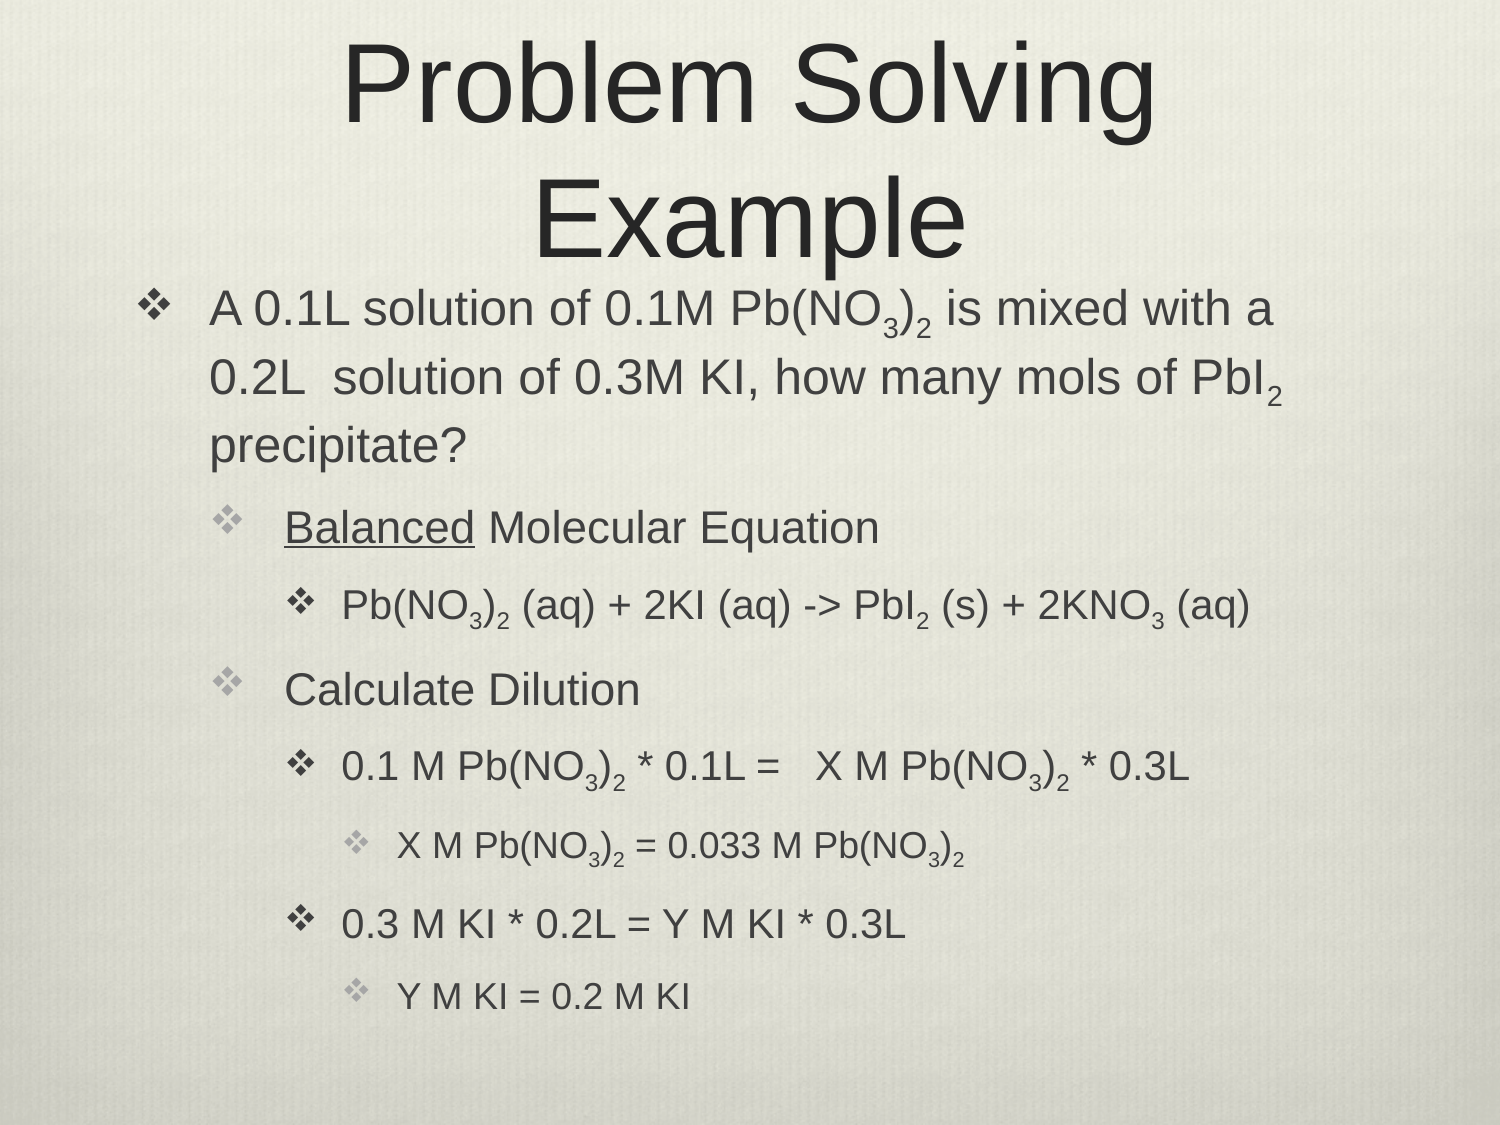

# Problem Solving Example
A 0.1L solution of 0.1M Pb(NO3)2 is mixed with a 0.2L  solution of 0.3M KI, how many mols of PbI2 precipitate?
Balanced Molecular Equation
Pb(NO3)2 (aq) + 2KI (aq) -> PbI2 (s) + 2KNO3 (aq)
Calculate Dilution
0.1 M Pb(NO3)2 * 0.1L =   X M Pb(NO3)2 * 0.3L
X M Pb(NO3)2 = 0.033 M Pb(NO3)2
0.3 M KI * 0.2L = Y M KI * 0.3L
Y M KI = 0.2 M KI